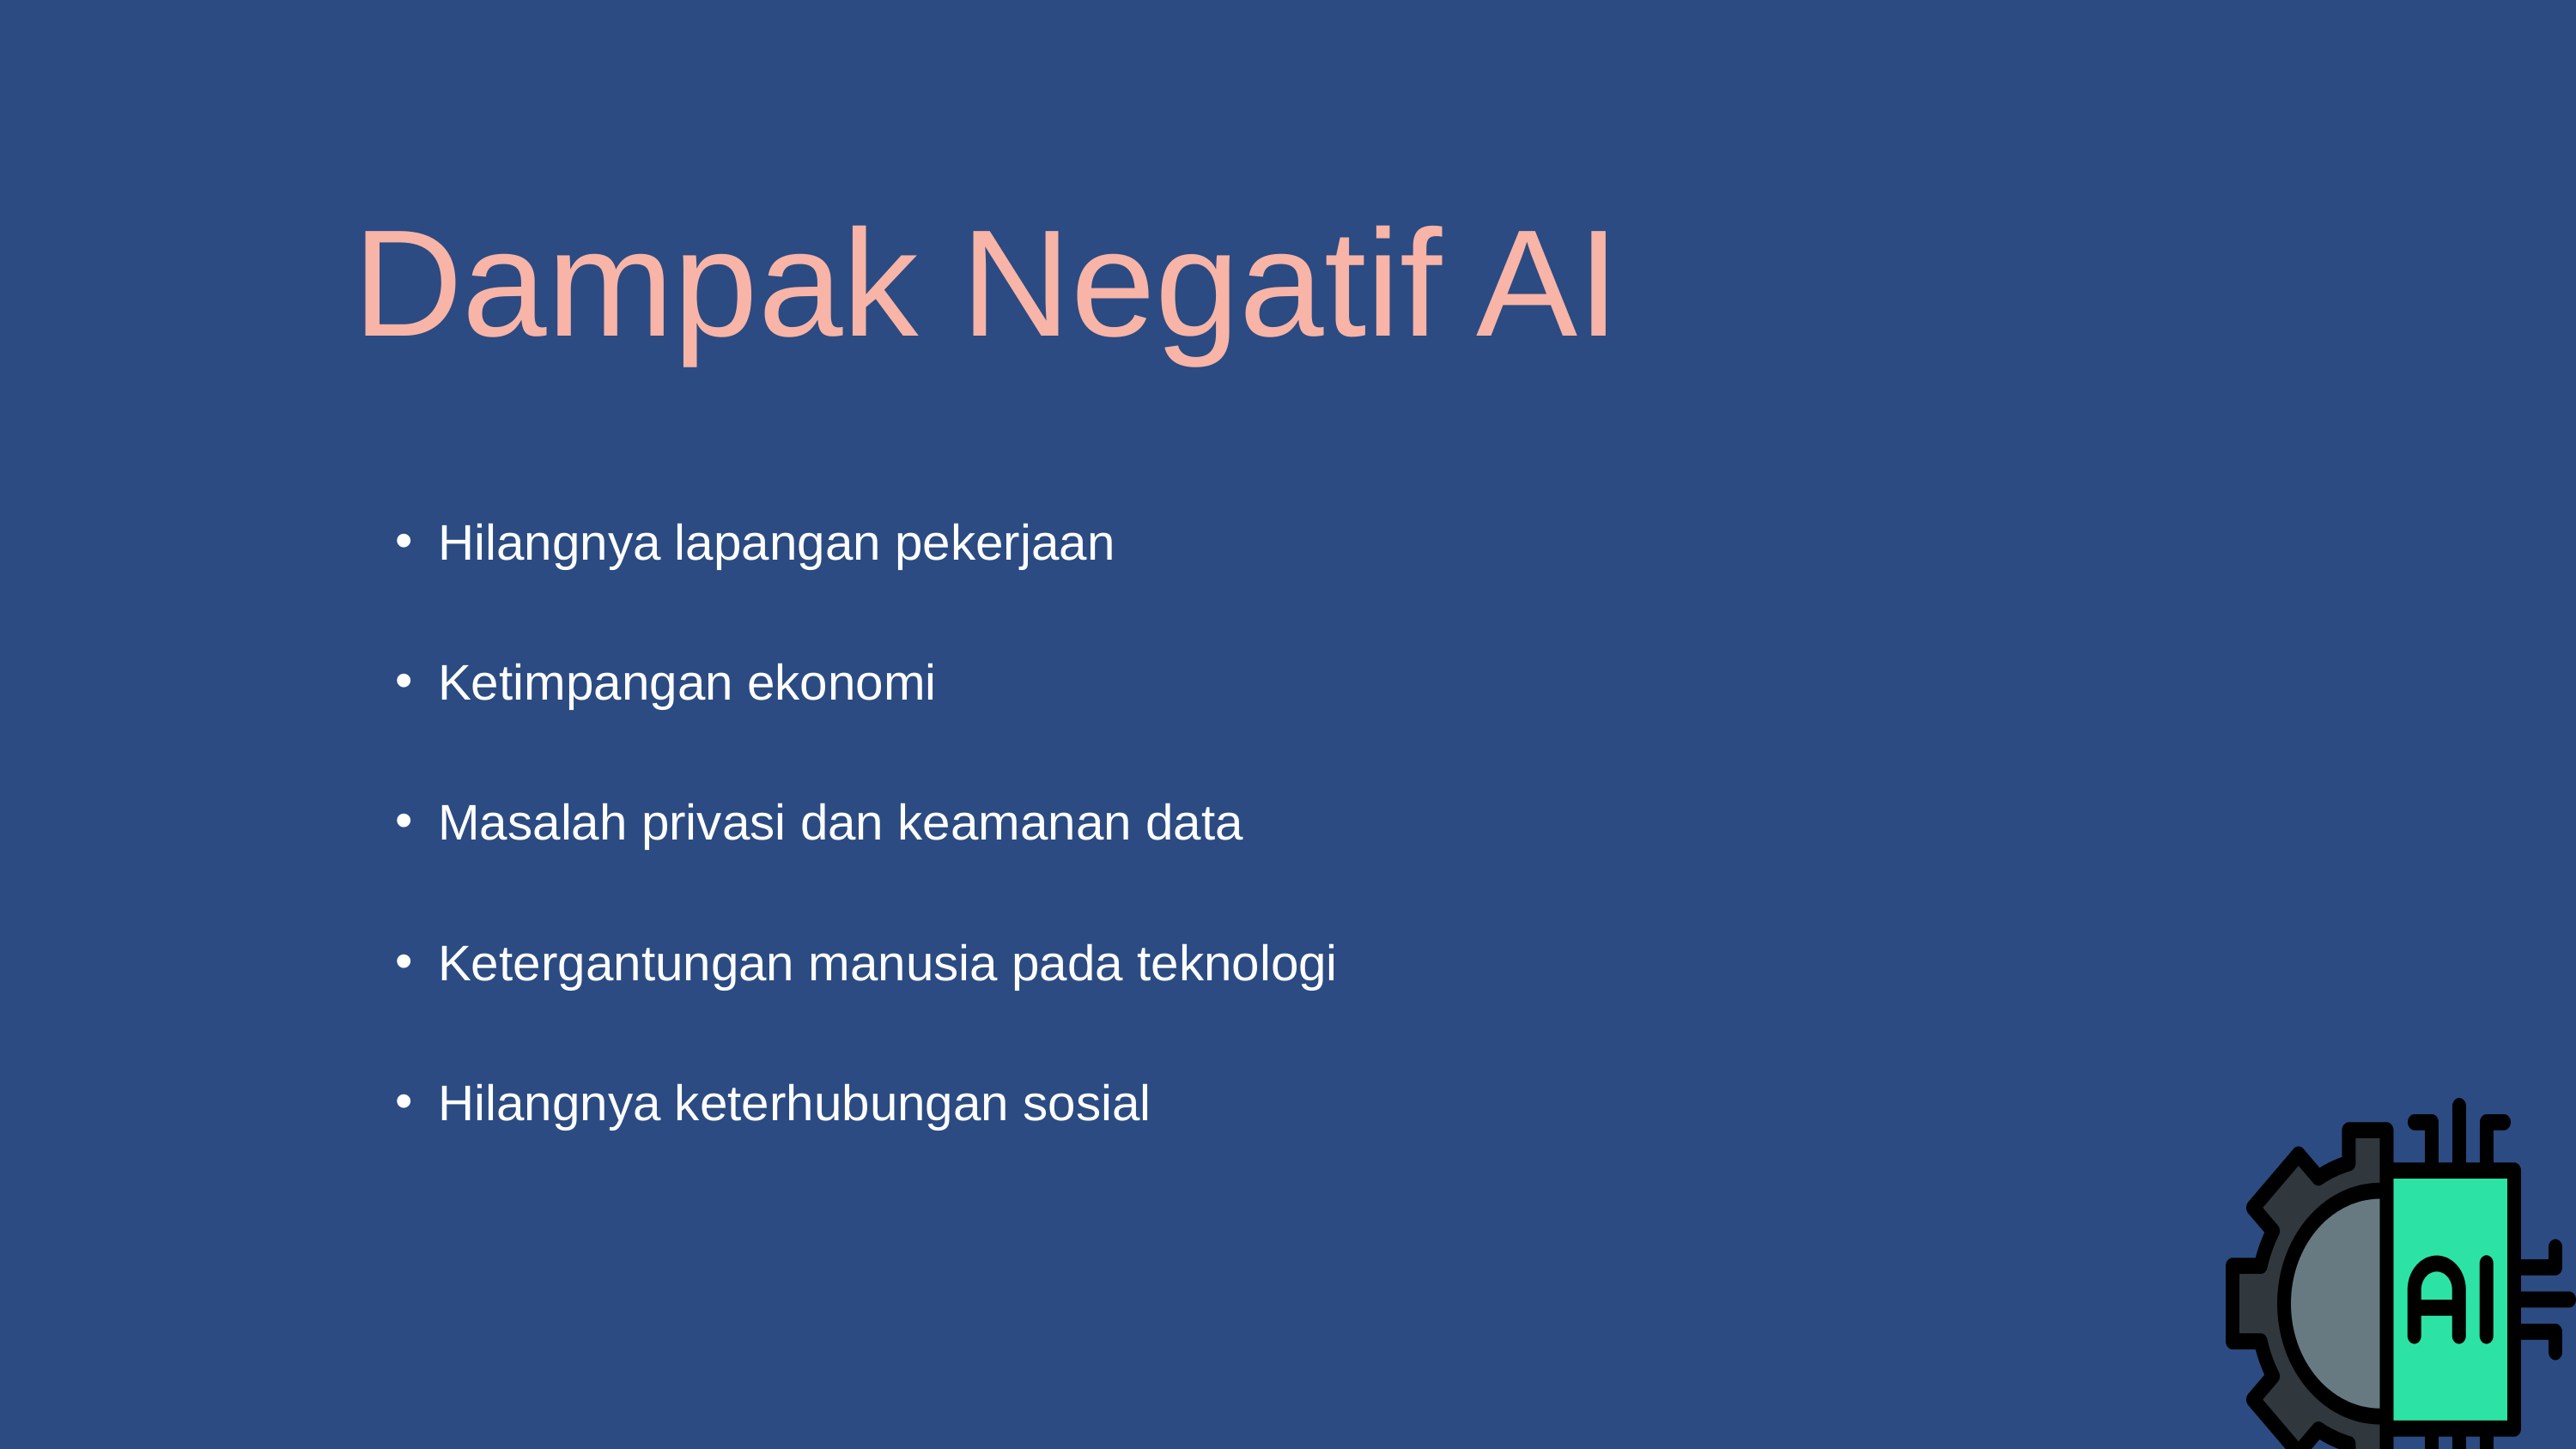

Dampak Negatif AI
Hilangnya lapangan pekerjaan

Ketimpangan ekonomi

Masalah privasi dan keamanan data

Ketergantungan manusia pada teknologi

Hilangnya keterhubungan sosial